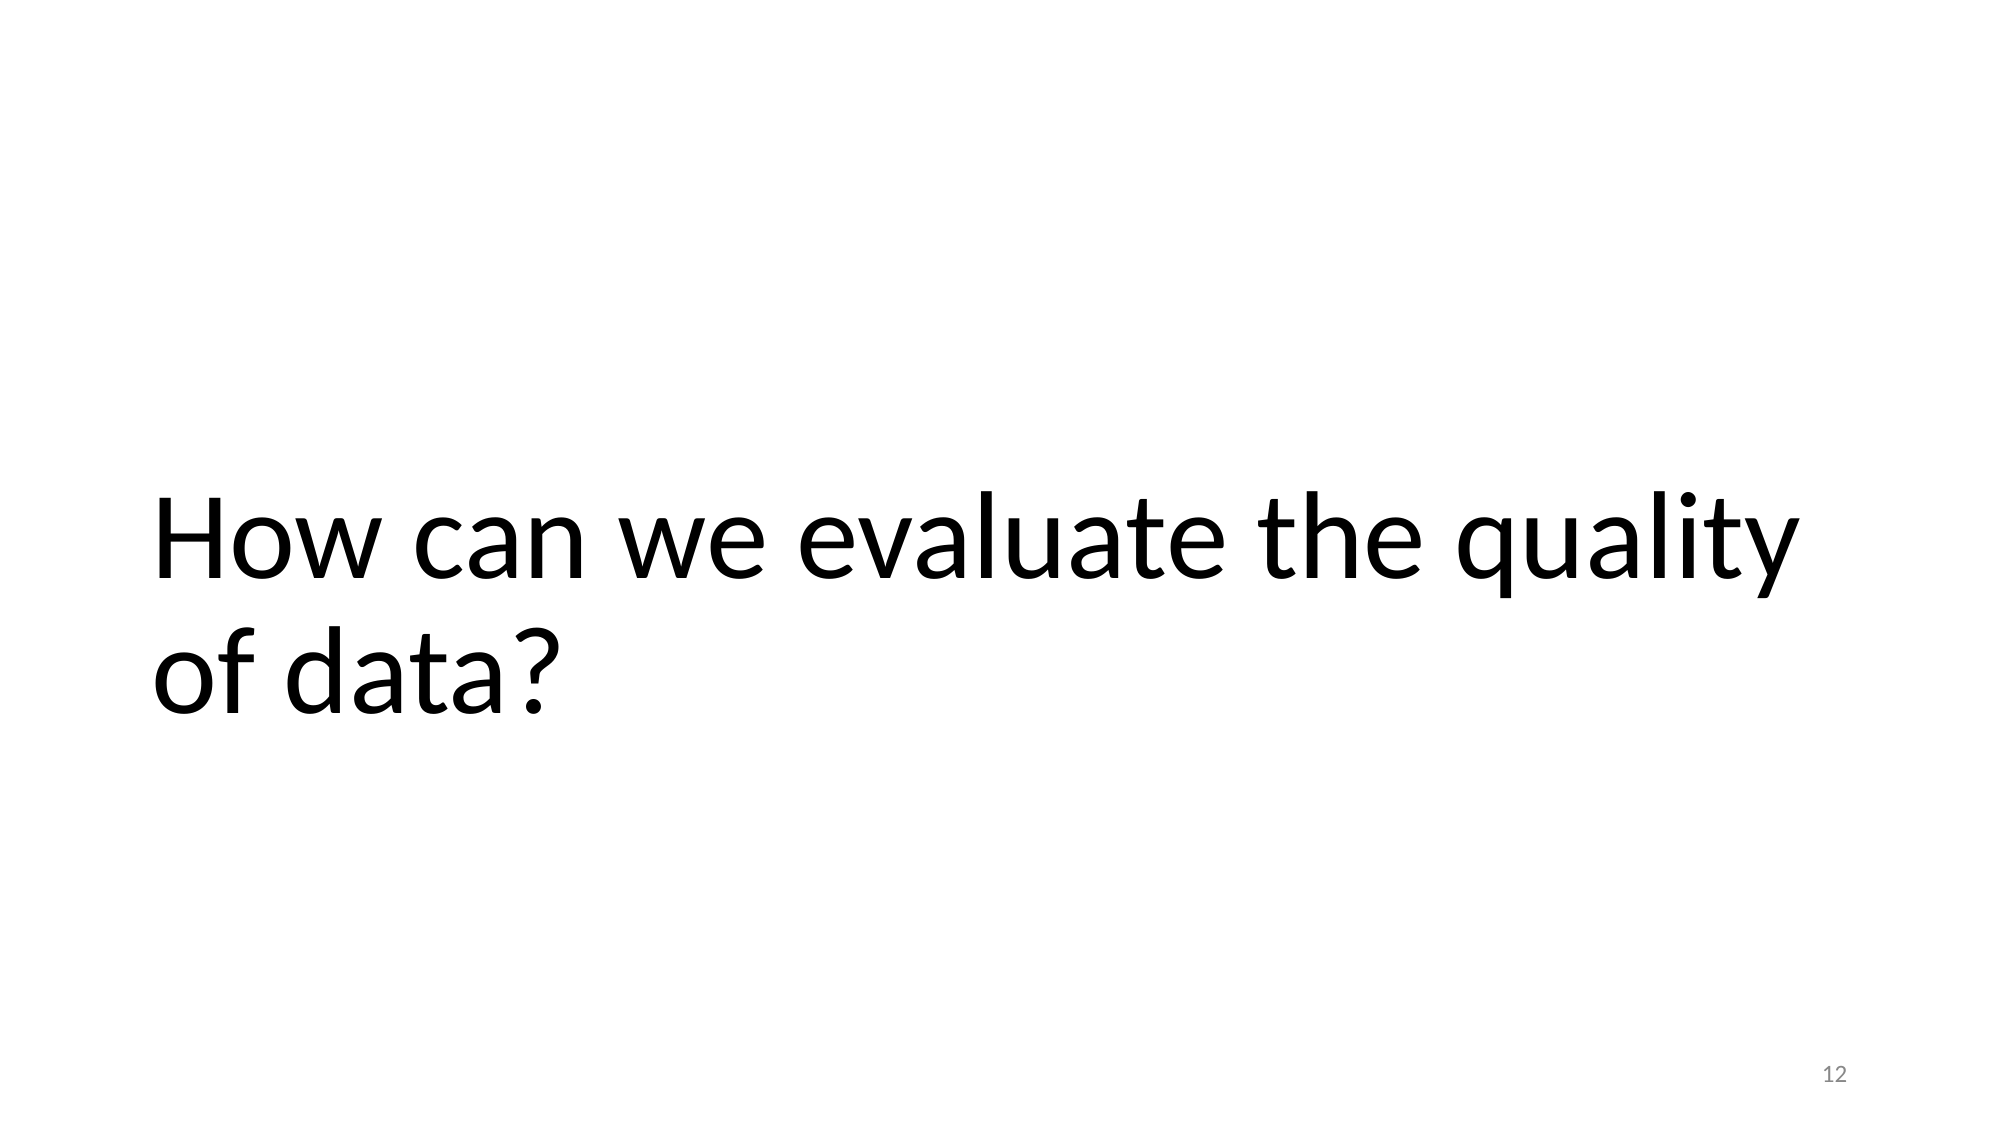

# How can we evaluate the quality of data?
12